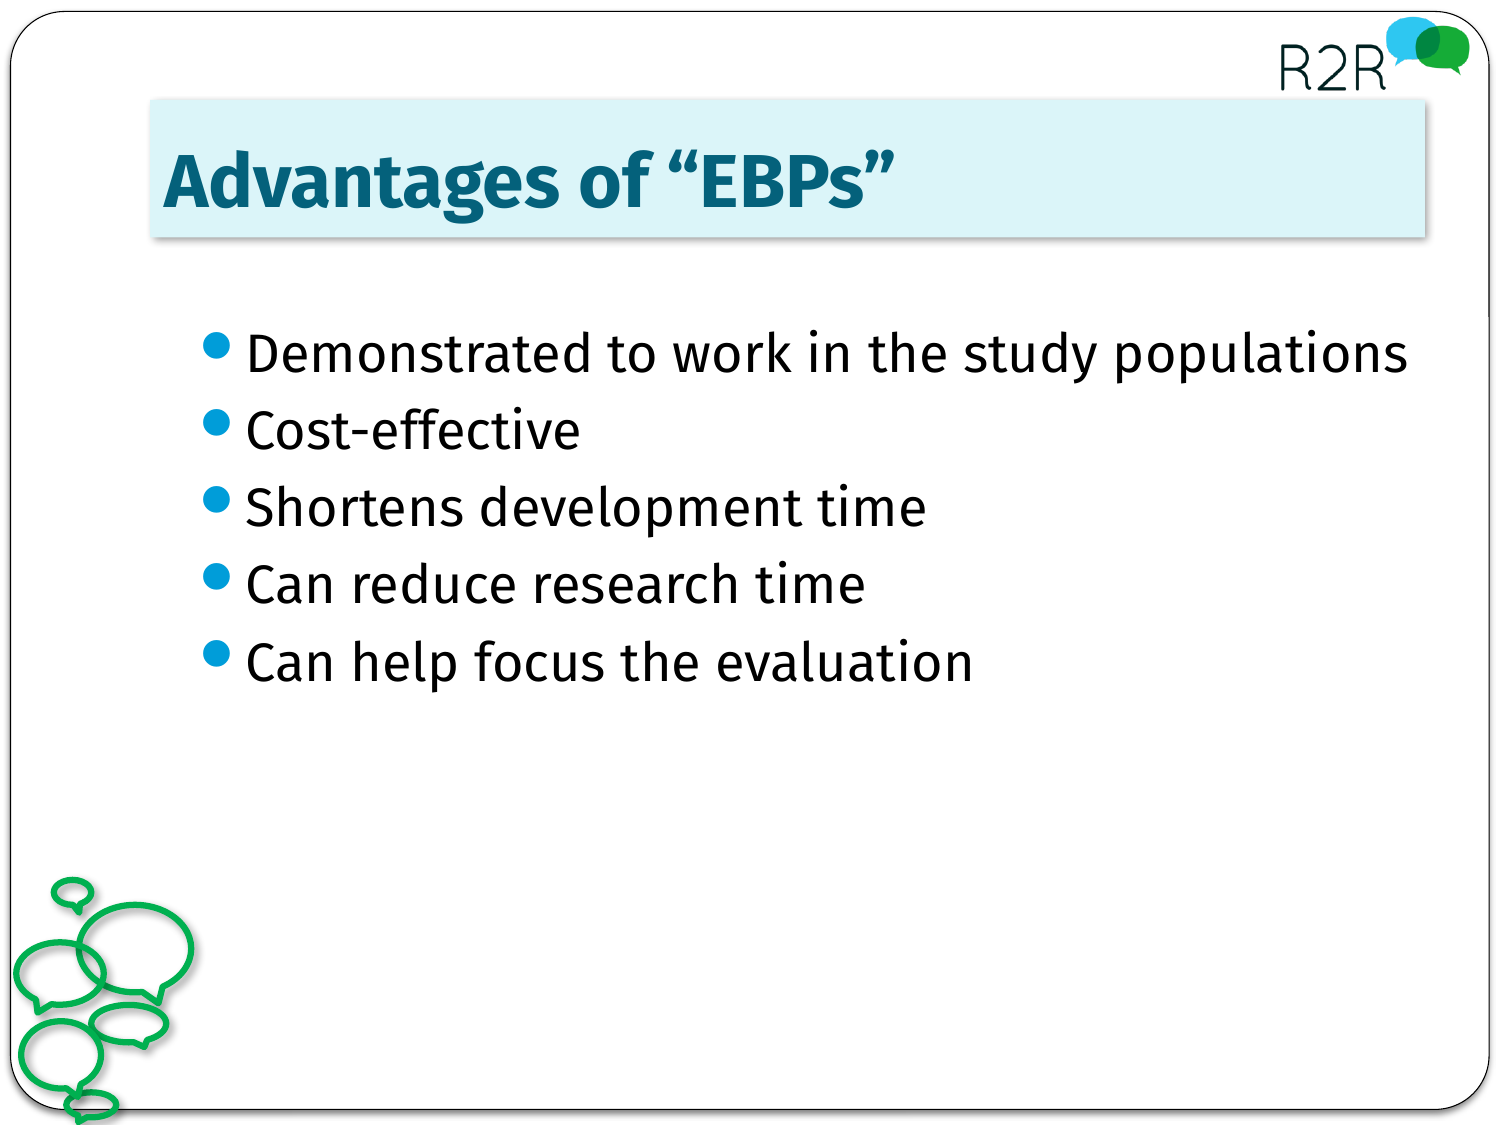

# Advantages of “EBPs”
Demonstrated to work in the study populations
Cost-effective
Shortens development time
Can reduce research time
Can help focus the evaluation